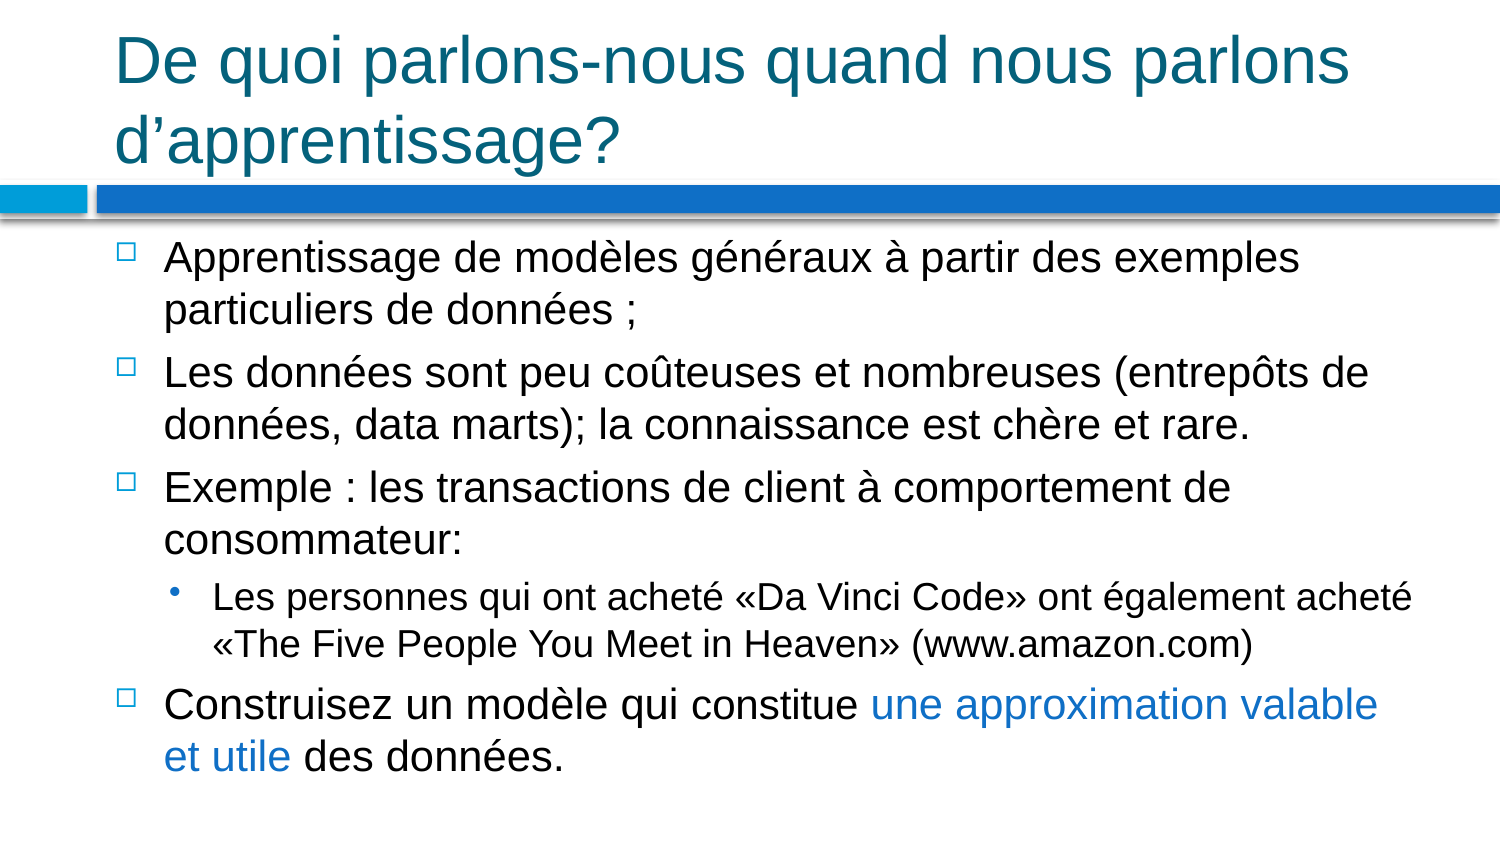

# De quoi parlons-nous quand nous parlons d’apprentissage?
Apprentissage de modèles généraux à partir des exemples particuliers de données ;
Les données sont peu coûteuses et nombreuses (entrepôts de données, data marts); la connaissance est chère et rare.
Exemple : les transactions de client à comportement de consommateur:
Les personnes qui ont acheté «Da Vinci Code» ont également acheté «The Five People You Meet in Heaven» (www.amazon.com)
Construisez un modèle qui constitue une approximation valable et utile des données.